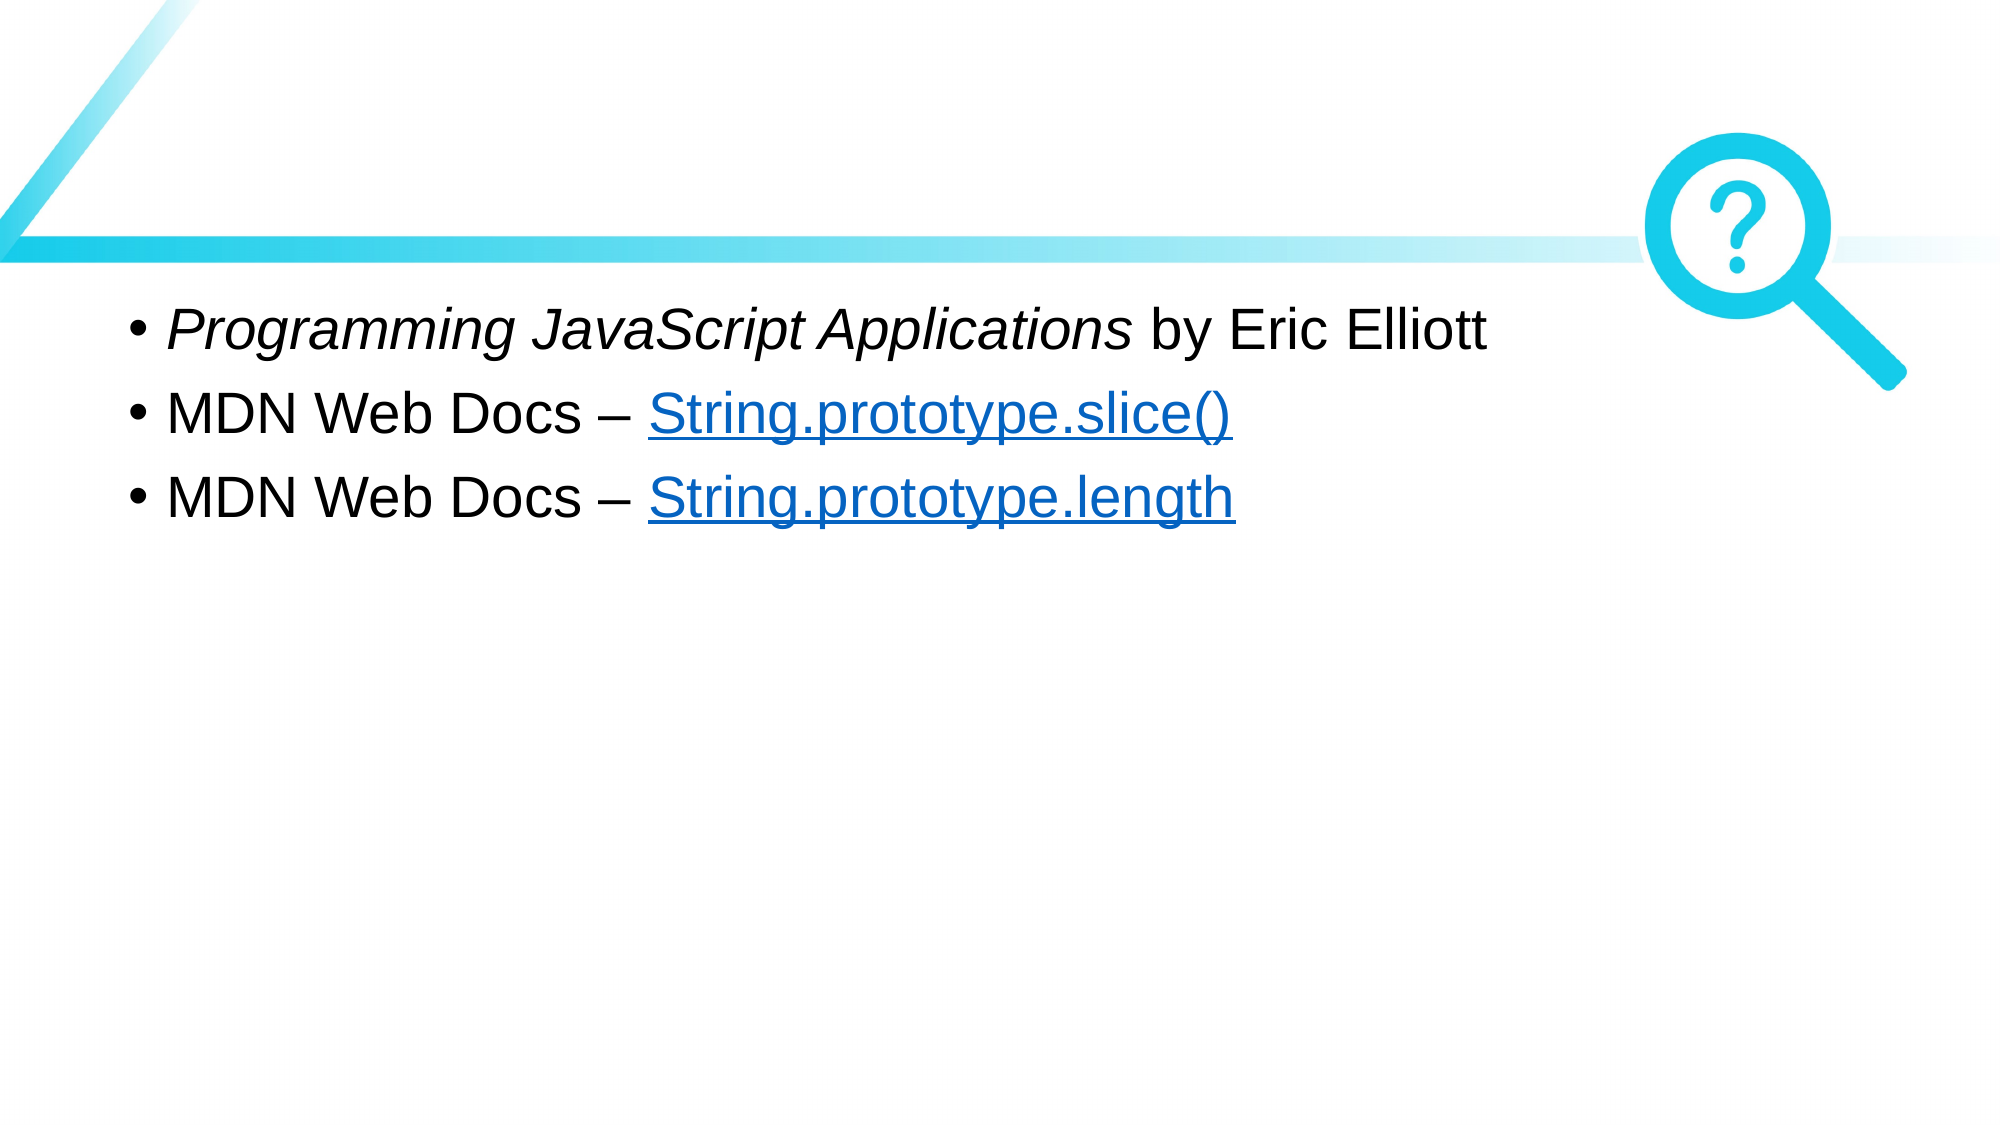

#
Programming JavaScript Applications by Eric Elliott
MDN Web Docs – String.prototype.slice()
MDN Web Docs – String.prototype.length